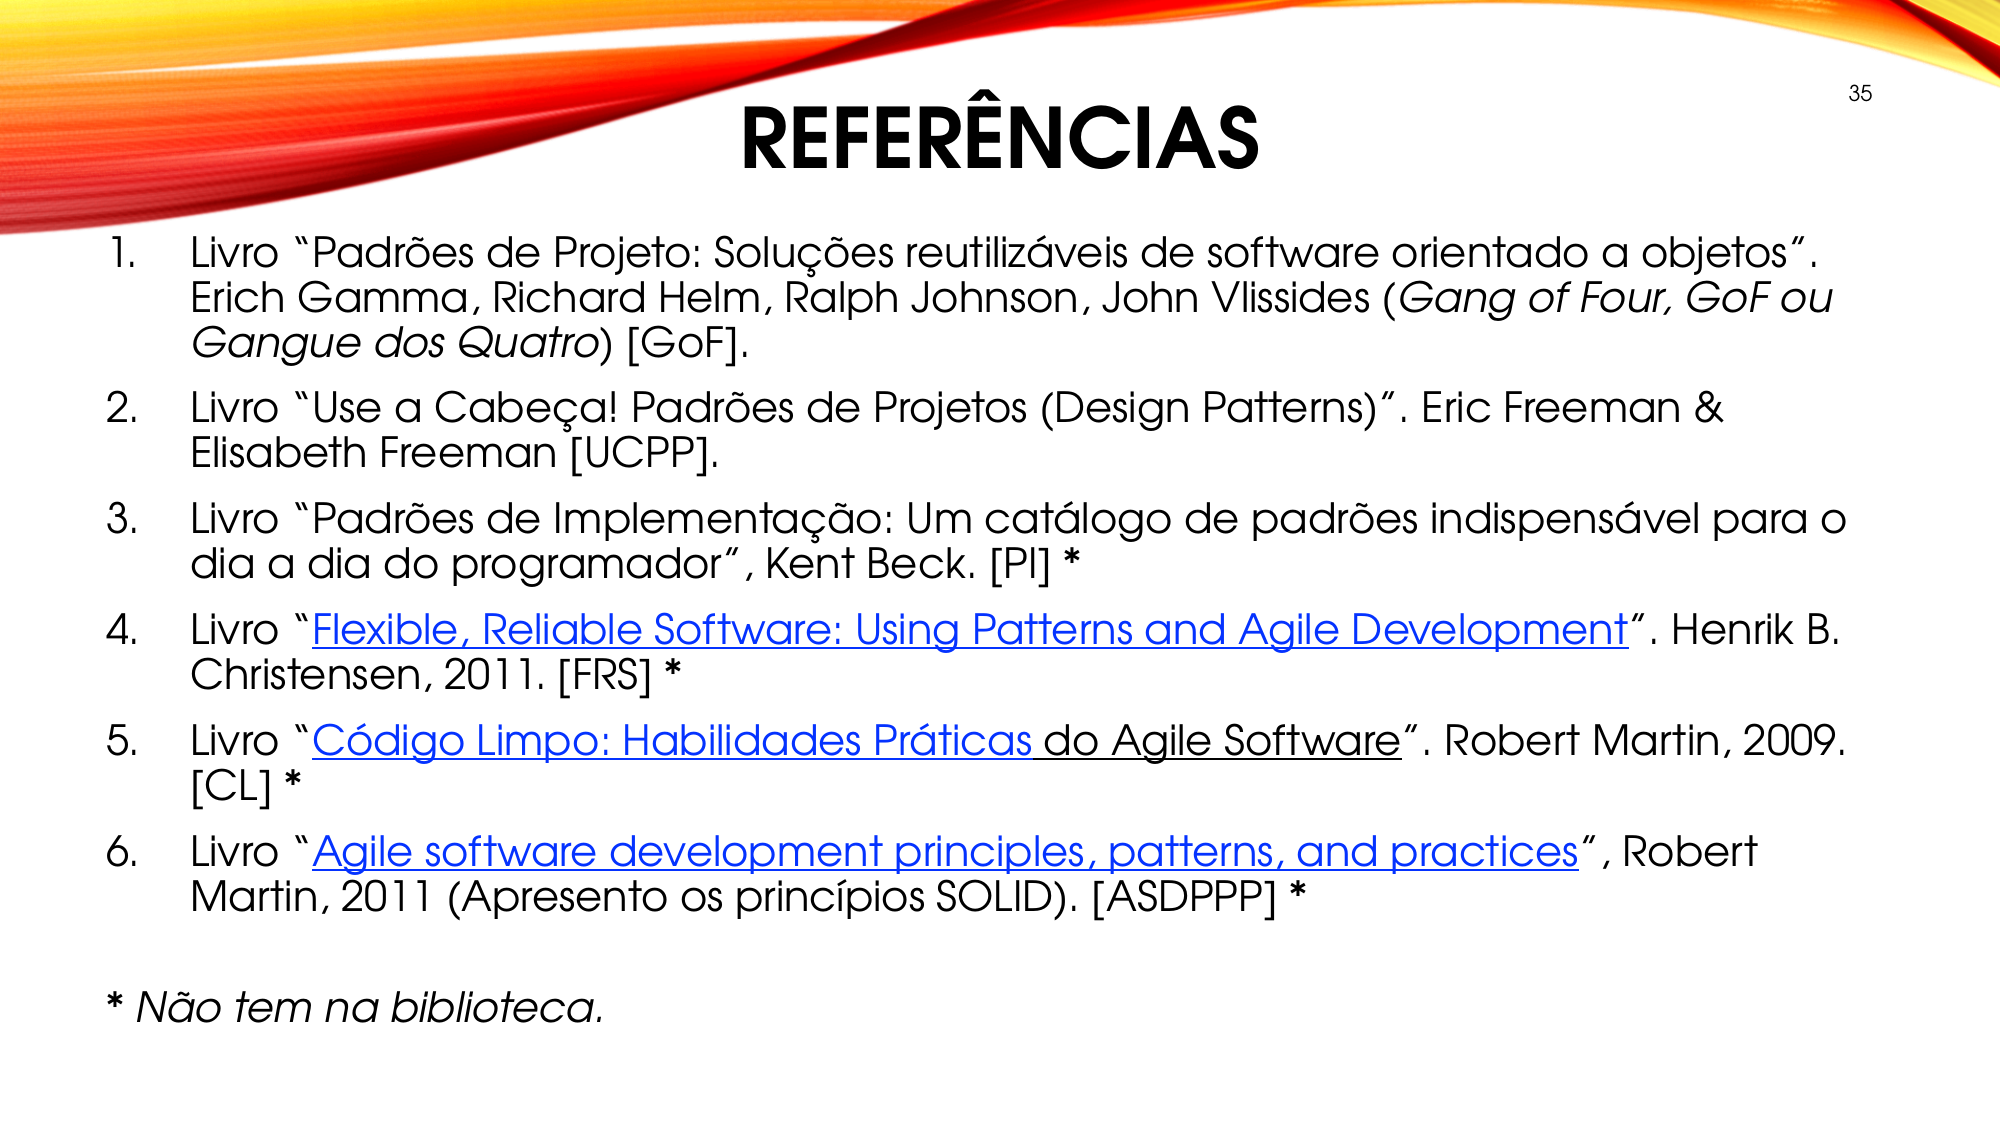

# Referências
35
Livro “Padrões de Projeto: Soluções reutilizáveis de software orientado a objetos”. Erich Gamma, Richard Helm, Ralph Johnson, John Vlissides (Gang of Four, GoF ou Gangue dos Quatro) [GoF].
Livro “Use a Cabeça! Padrões de Projetos (Design Patterns)”. Eric Freeman & Elisabeth Freeman [UCPP].
Livro “Padrões de Implementação: Um catálogo de padrões indispensável para o dia a dia do programador”, Kent Beck. [PI] *
Livro “Flexible, Reliable Software: Using Patterns and Agile Development”. Henrik B. Christensen, 2011. [FRS] *
Livro “Código Limpo: Habilidades Práticas do Agile Software”. Robert Martin, 2009. [CL] *
Livro “Agile software development principles, patterns, and practices”, Robert Martin, 2011 (Apresento os princípios SOLID). [ASDPPP] *
* Não tem na biblioteca.